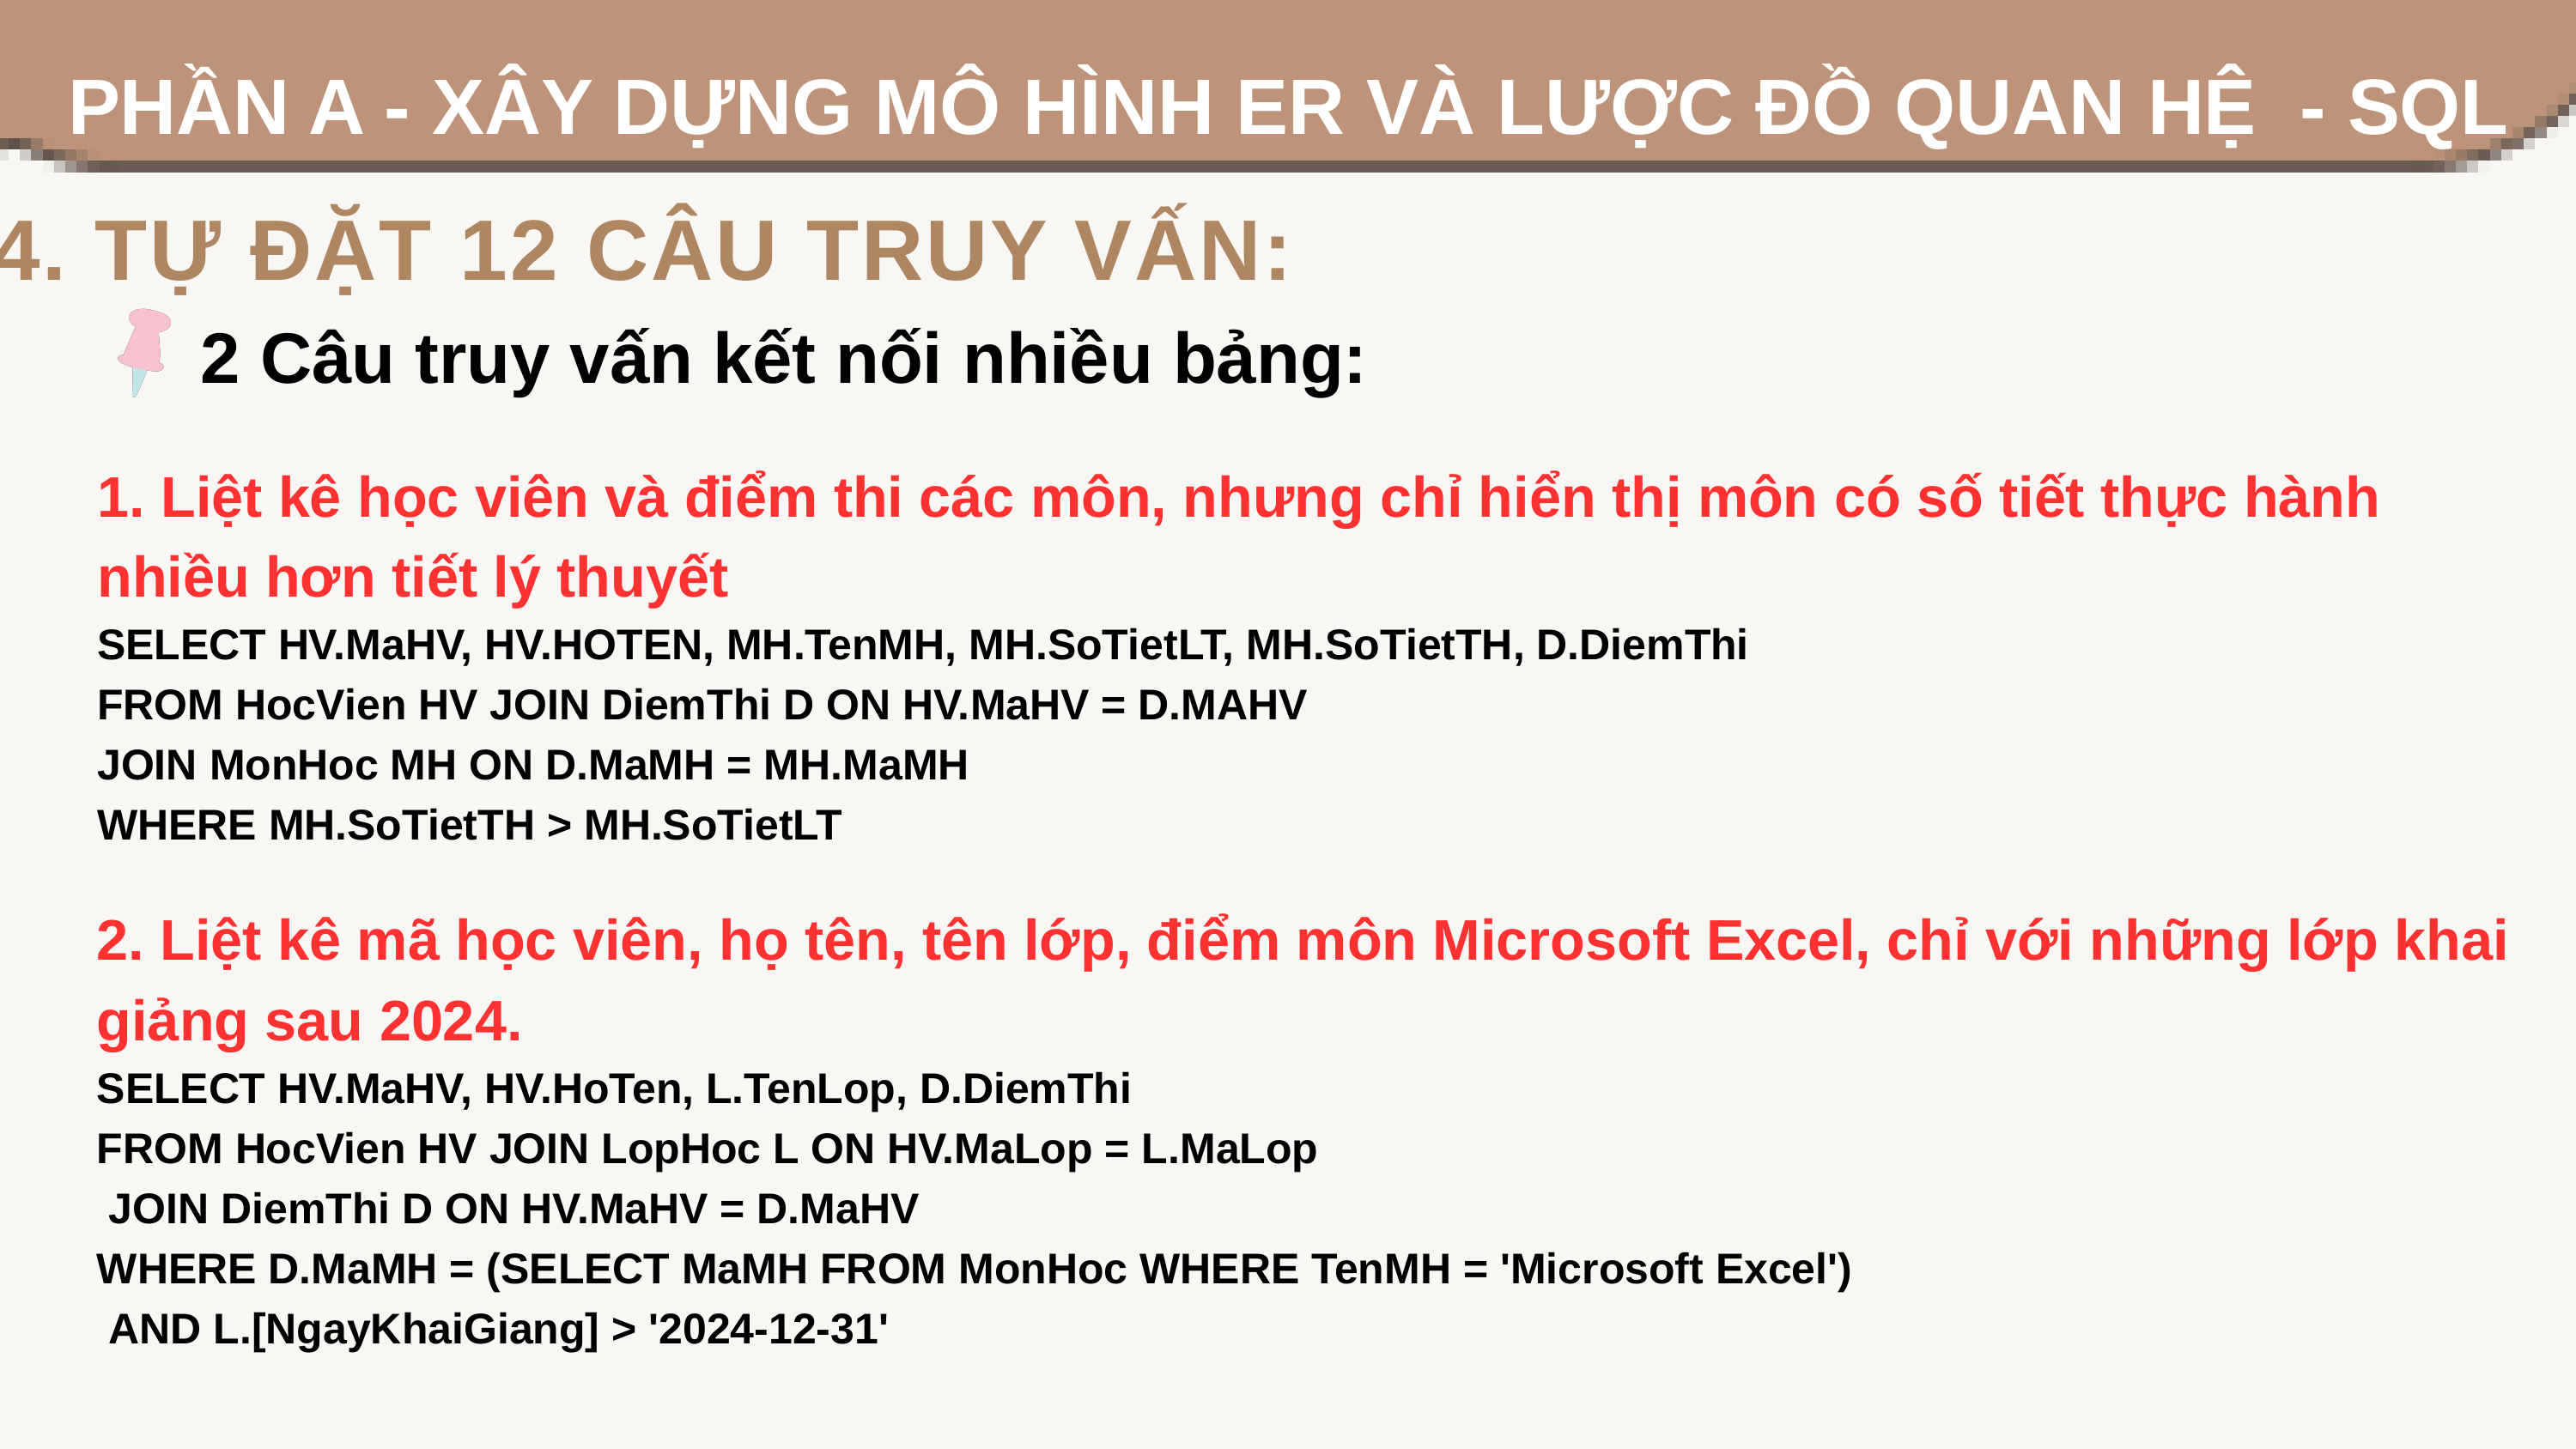

PHẦN A - XÂY DỰNG MÔ HÌNH ER VÀ LƯỢC ĐỒ QUAN HỆ  - SQL
4. TỰ ĐẶT 12 CÂU TRUY VẤN:

2 Câu truy vấn kết nối nhiều bảng:

1. Liệt kê học viên và điểm thi các môn, nhưng chỉ hiển thị môn có số tiết thực hành nhiều hơn tiết lý thuyết
SELECT HV.MaHV, HV.HOTEN, MH.TenMH, MH.SoTietLT, MH.SoTietTH, D.DiemThi
FROM HocVien HV JOIN DiemThi D ON HV.MaHV = D.MAHV
JOIN MonHoc MH ON D.MaMH = MH.MaMH
WHERE MH.SoTietTH > MH.SoTietLT

2. Liệt kê mã học viên, họ tên, tên lớp, điểm môn Microsoft Excel, chỉ với những lớp khai giảng sau 2024.
SELECT HV.MaHV, HV.HoTen, L.TenLop, D.DiemThi
FROM HocVien HV JOIN LopHoc L ON HV.MaLop = L.MaLop
 JOIN DiemThi D ON HV.MaHV = D.MaHV
WHERE D.MaMH = (SELECT MaMH FROM MonHoc WHERE TenMH = 'Microsoft Excel')
 AND L.[NgayKhaiGiang] > '2024-12-31'